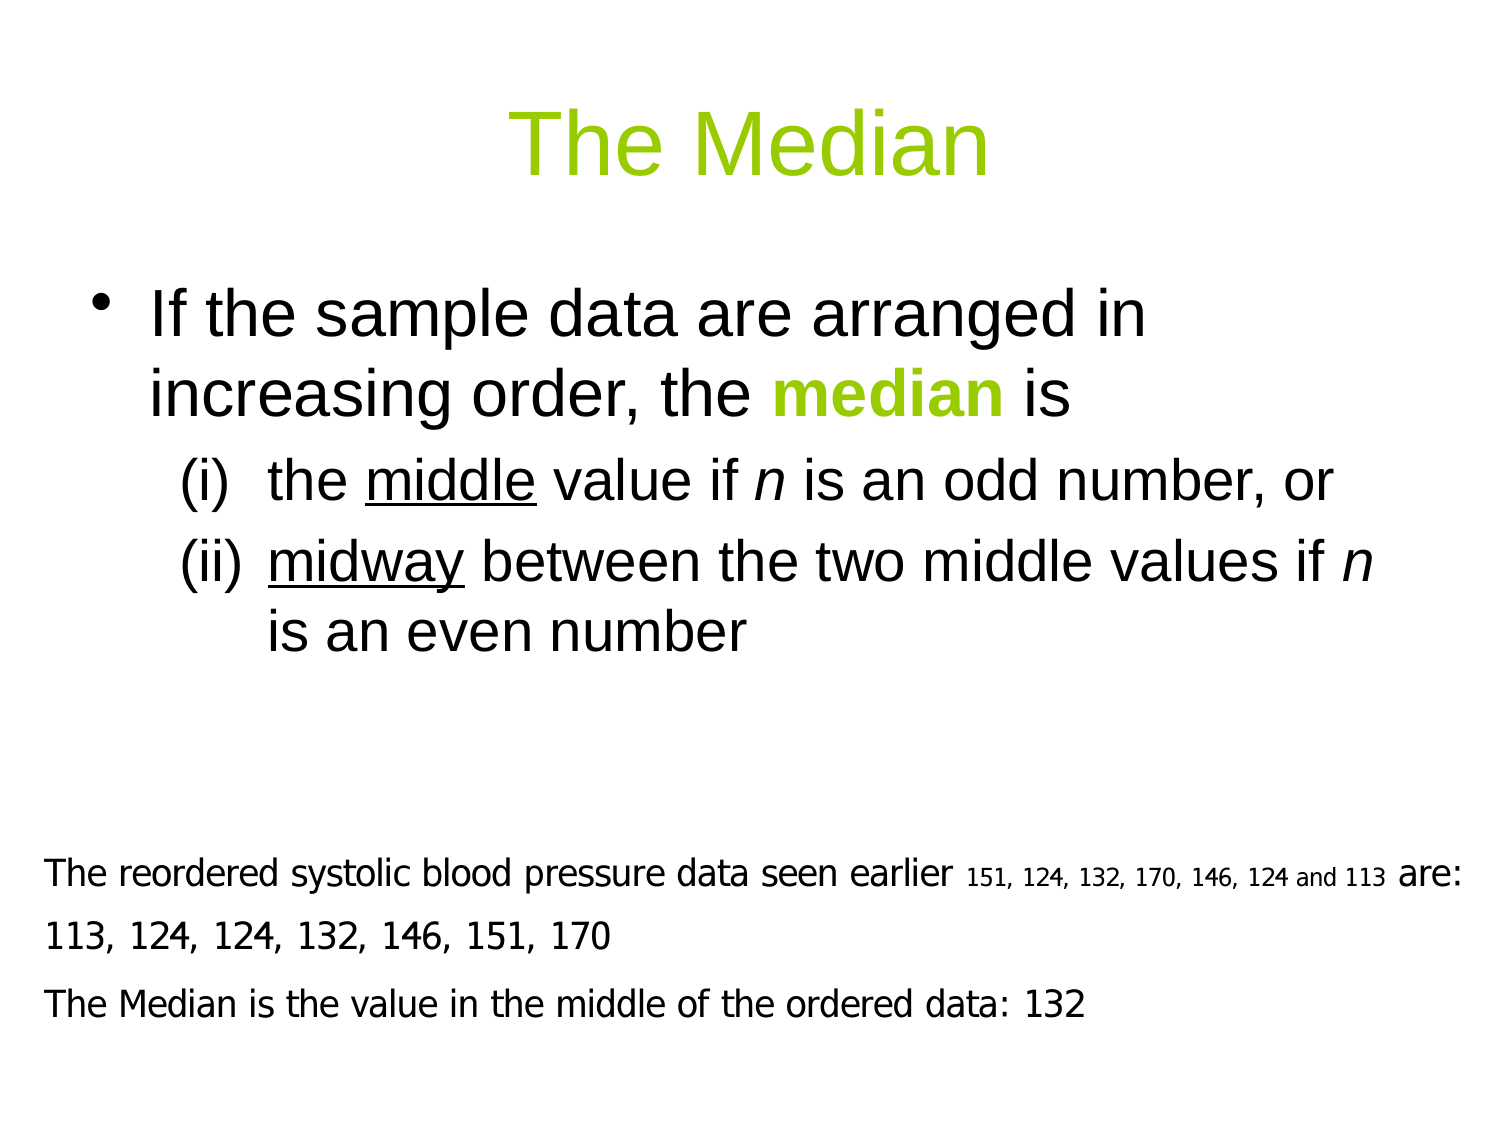

# The Median
If the sample data are arranged in increasing order, the median is
the middle value if n is an odd number, or
midway between the two middle values if n is an even number
The reordered systolic blood pressure data seen earlier 151, 124, 132, 170, 146, 124 and 113 are:

113, 124, 124, 132, 146, 151, 170

The Median is the value in the middle of the ordered data: 132